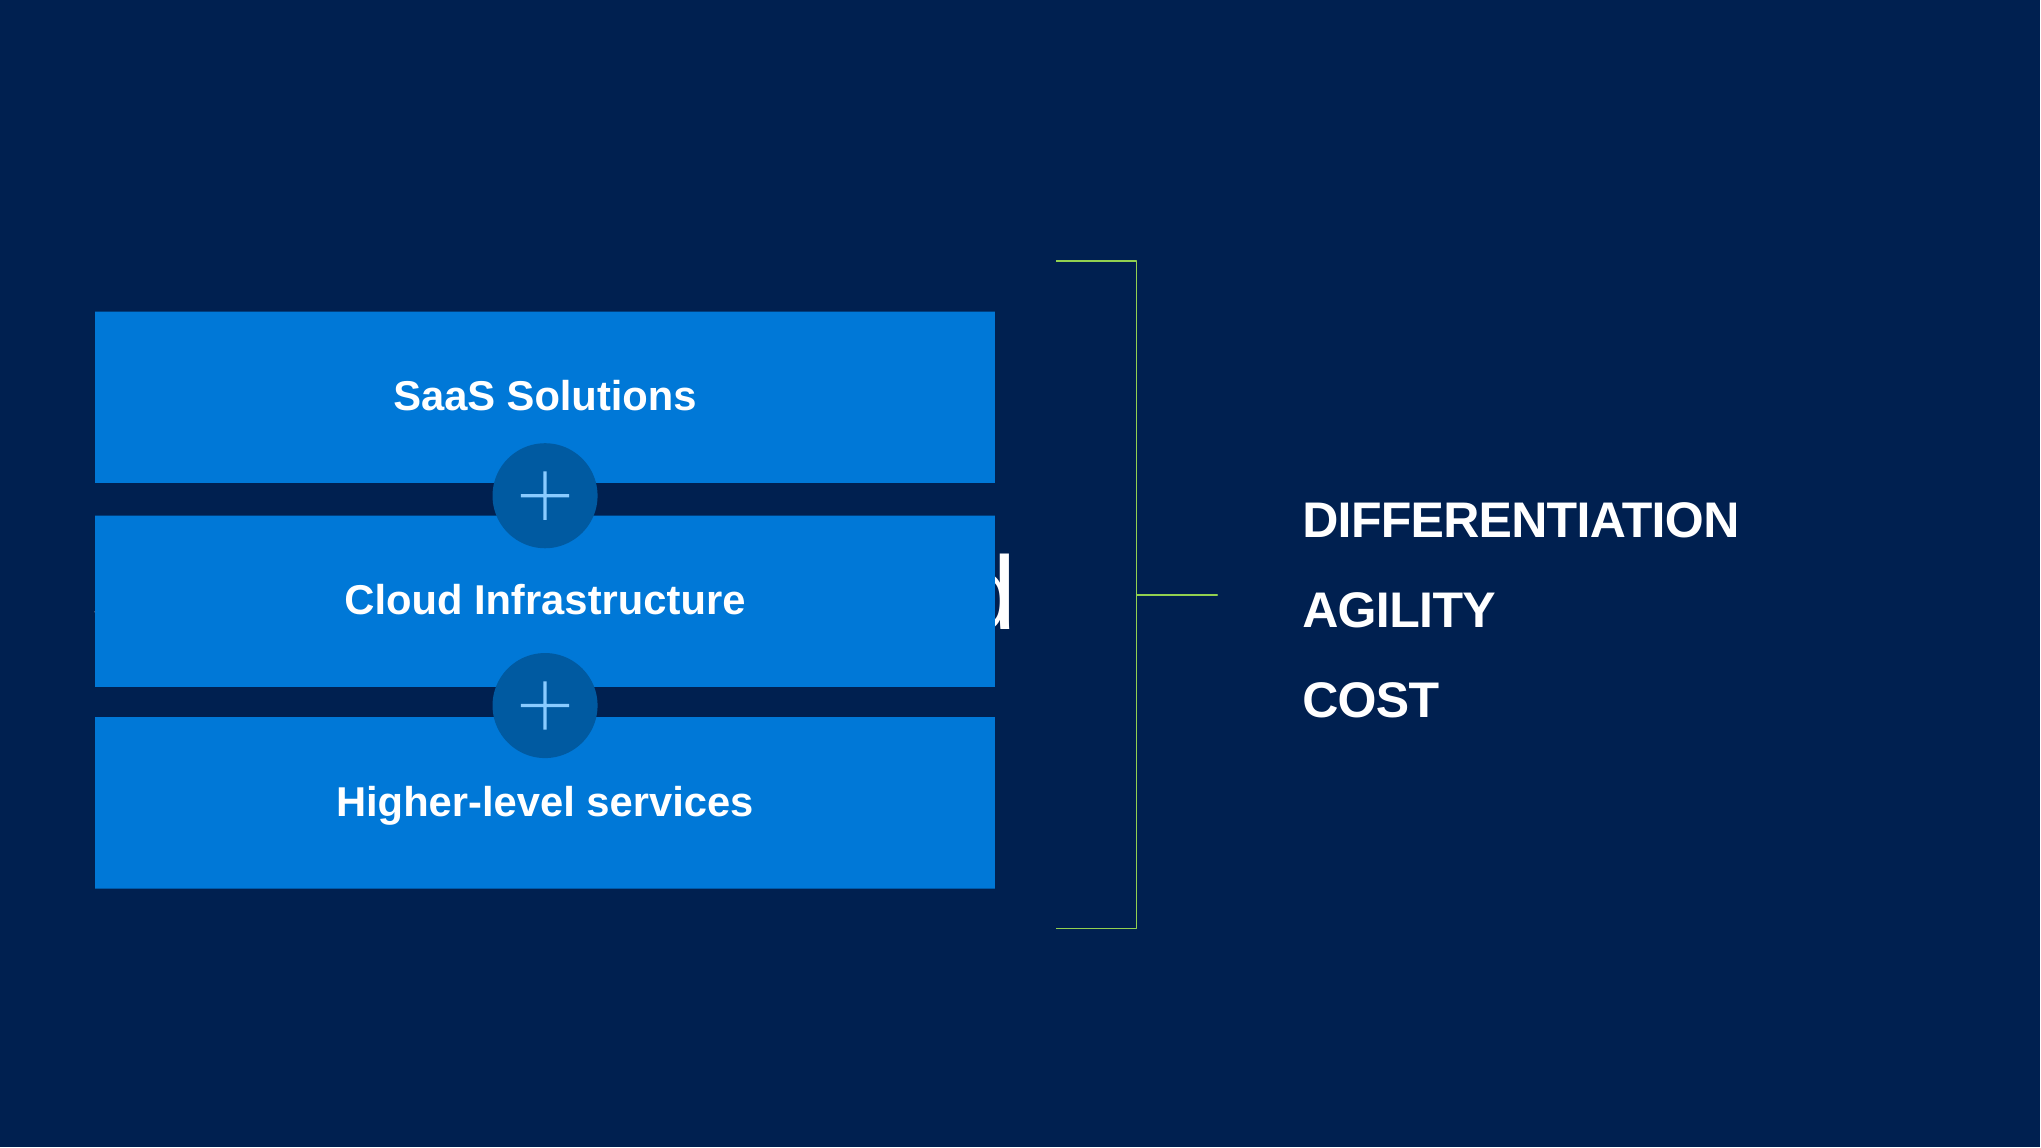

SaaS Solutions
Differentiation
Agility
Cost

Cloud Infrastructure
Journey to the Cloud

Higher-level services